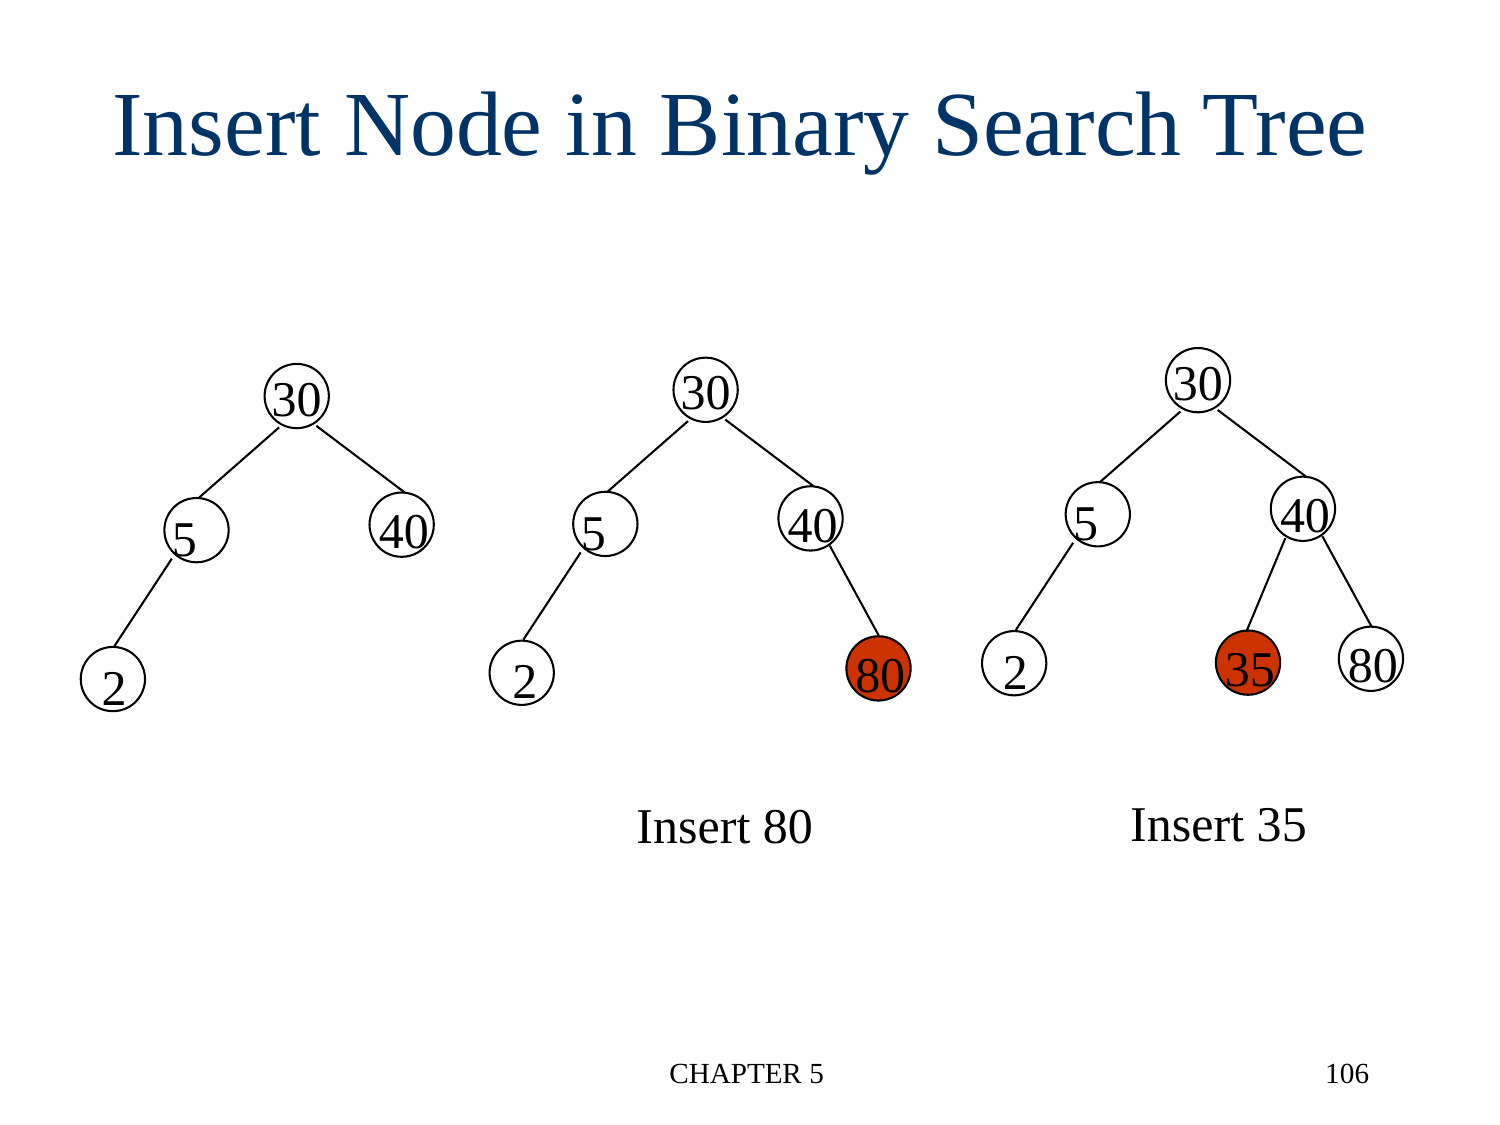

Insert Node in Binary Search Tree
30
30
30

40

5
40

40

5

5

80

35

2
80

2

2
Insert 35
Insert 80
CHAPTER 5
106